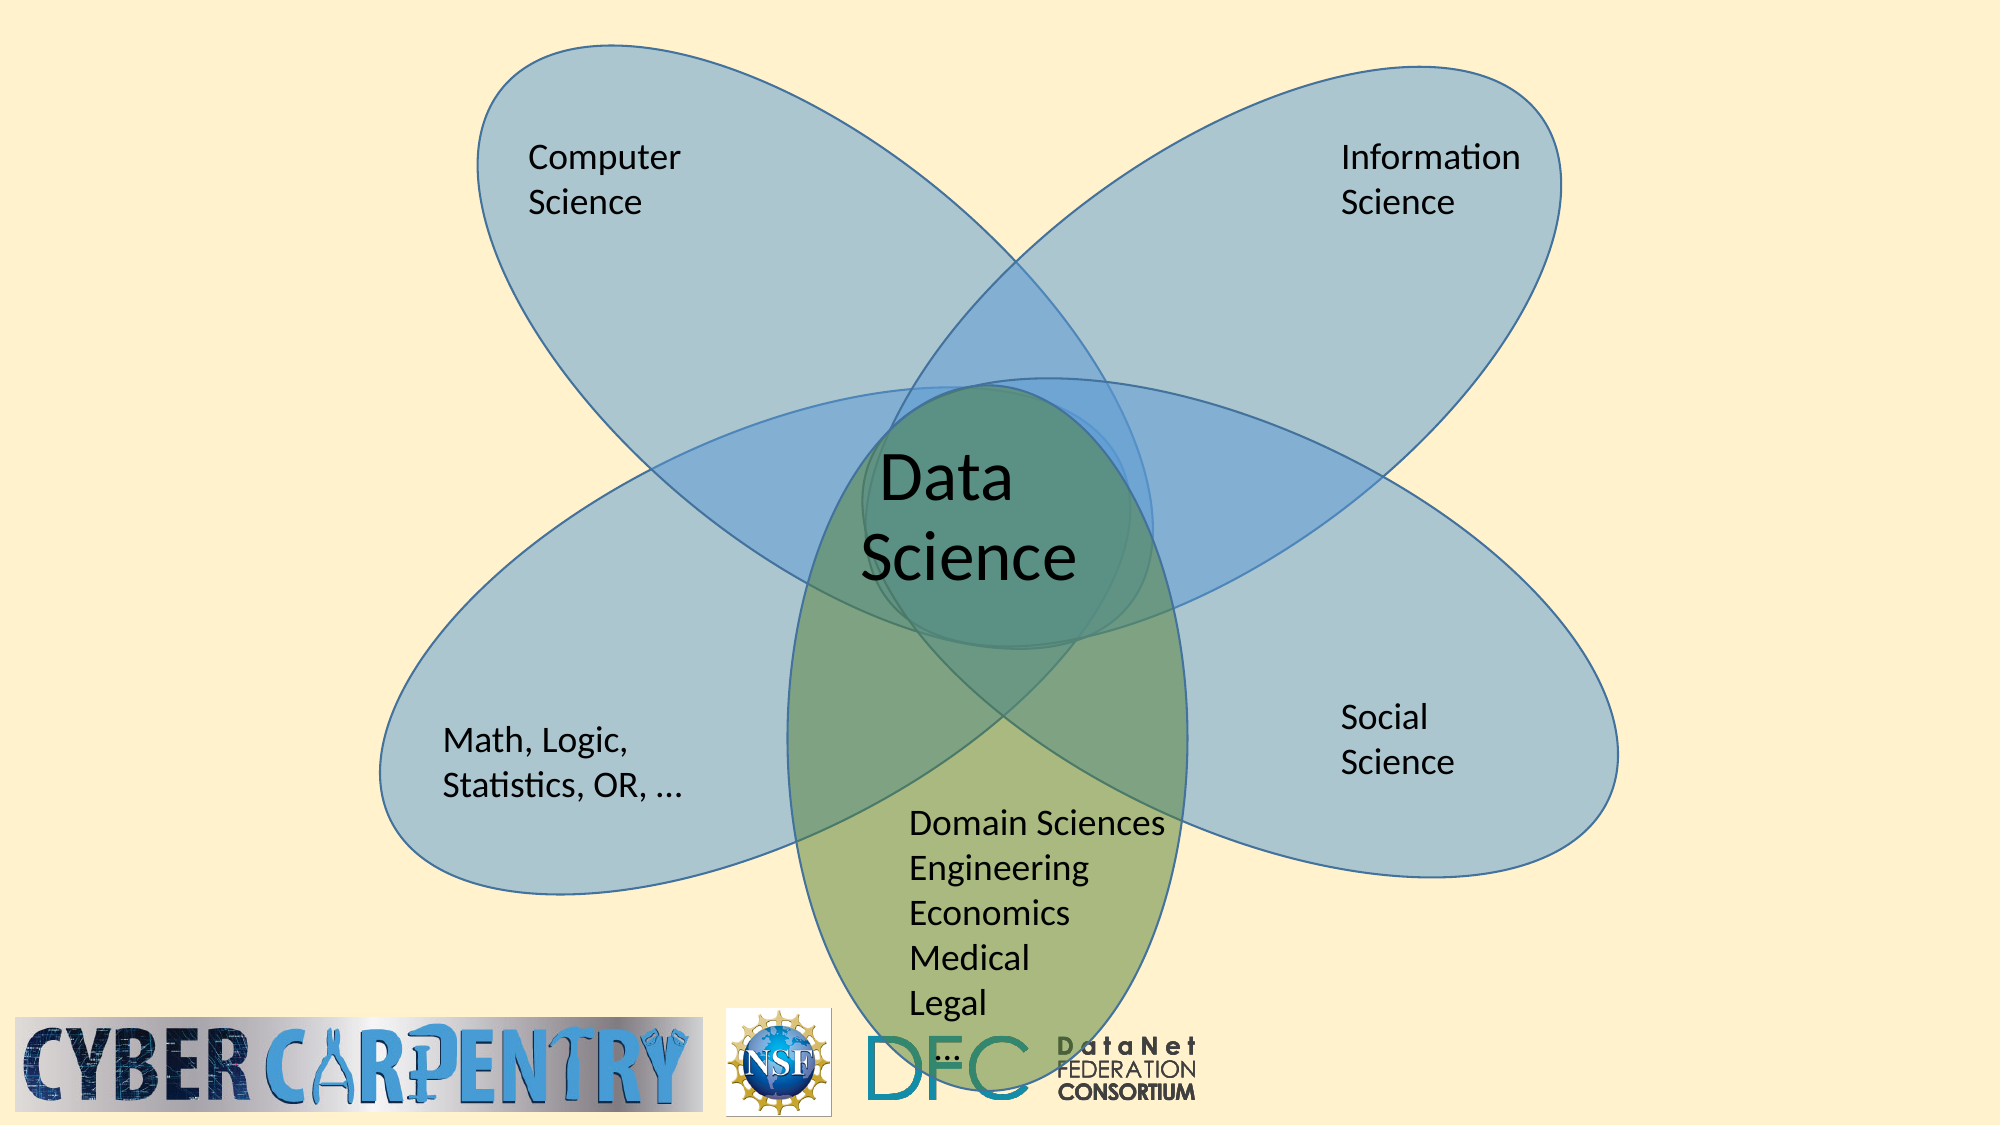

Computer
Science
Information
Science

# Data Science

Social
Science
Math, Logic,
Statistics, OR, …
Domain Sciences
Engineering
Economics
Medical
Legal
   …